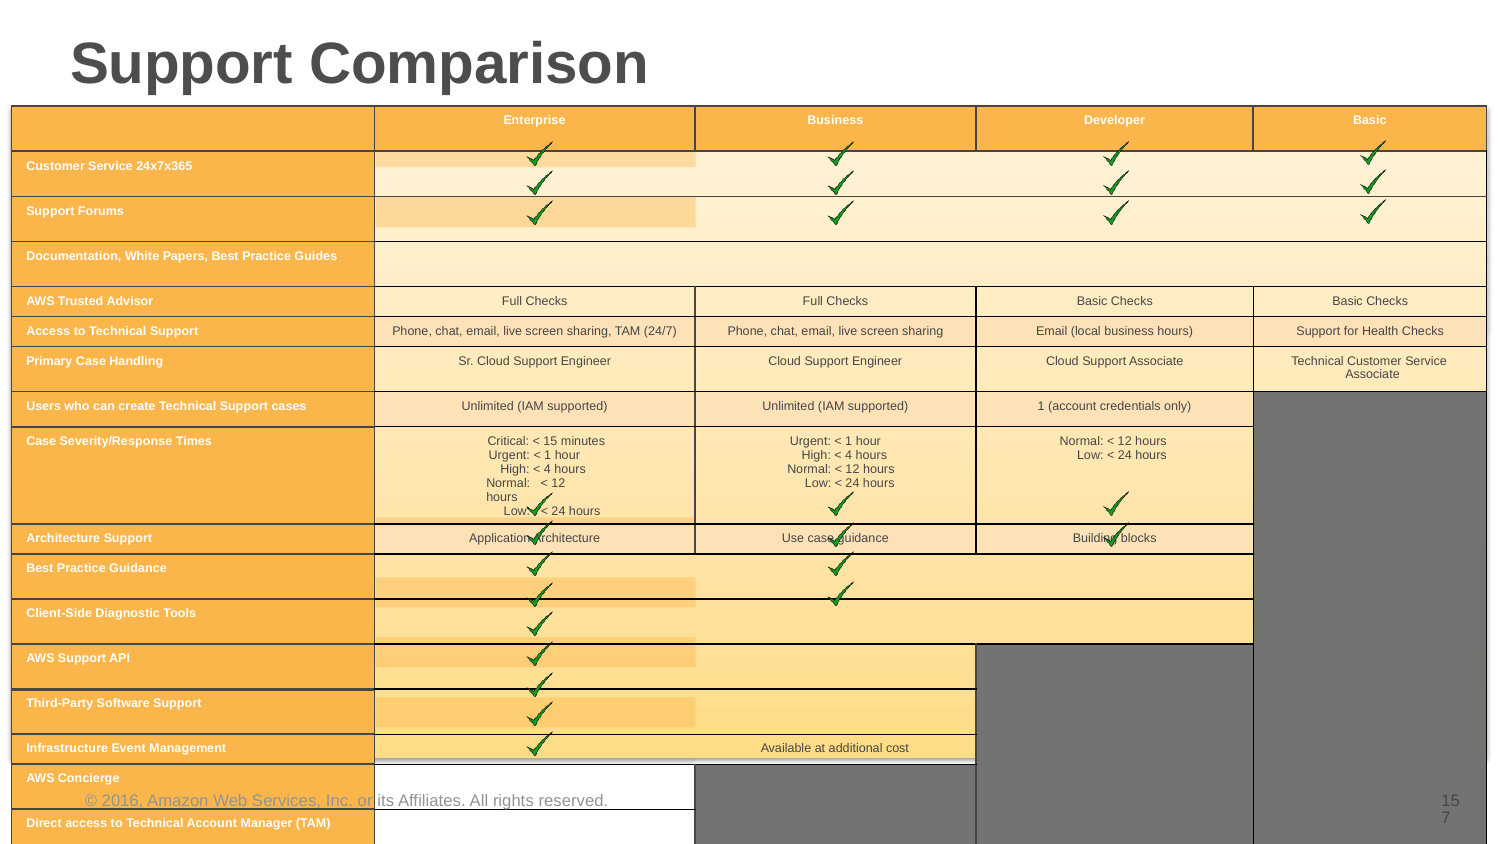

# Support Comparison

|  | Enterprise | Business | Developer | Basic |
| --- | --- | --- | --- | --- |
| Customer Service 24x7x365 |  |  |  |  |
| Support Forums |  |  |  |  |
| Documentation, White Papers, Best Practice Guides |  |  |  |  |
| AWS Trusted Advisor | Full Checks | Full Checks | Basic Checks | Basic Checks |
| Access to Technical Support | Phone, chat, email, live screen sharing, TAM (24/7) | Phone, chat, email, live screen sharing | Email (local business hours) | Support for Health Checks |
| Primary Case Handling | Sr. Cloud Support Engineer | Cloud Support Engineer | Cloud Support Associate | Technical Customer Service Associate |
| Users who can create Technical Support cases | Unlimited (IAM supported) | Unlimited (IAM supported) | 1 (account credentials only) |  |
| Case Severity/Response Times | Critical: < 15 minutes Urgent: < 1 hour High: < 4 hours Normal: < 12 hours Low: < 24 hours | Urgent: < 1 hour High: < 4 hours Normal: < 12 hours Low: < 24 hours | Normal: < 12 hours Low: < 24 hours |  |
| Architecture Support | Application Architecture | Use case guidance | Building blocks |  |
| Best Practice Guidance |  |  |  |  |
| Client-Side Diagnostic Tools |  |  |  |  |
| AWS Support API |  |  |  |  |
| Third-Party Software Support |  |  |  |  |
| Infrastructure Event Management | Available at additional cost |  |  |  |
| AWS Concierge |  |  |  |  |
| Direct access to Technical Account Manager (TAM) |  |  |  |  |
| Prioritized Case Routing |  |  |  |  |
| Management Business Reviews |  |  |  |  |

© 2016, Amazon Web Services, Inc. or its Affiliates. All rights reserved.
157